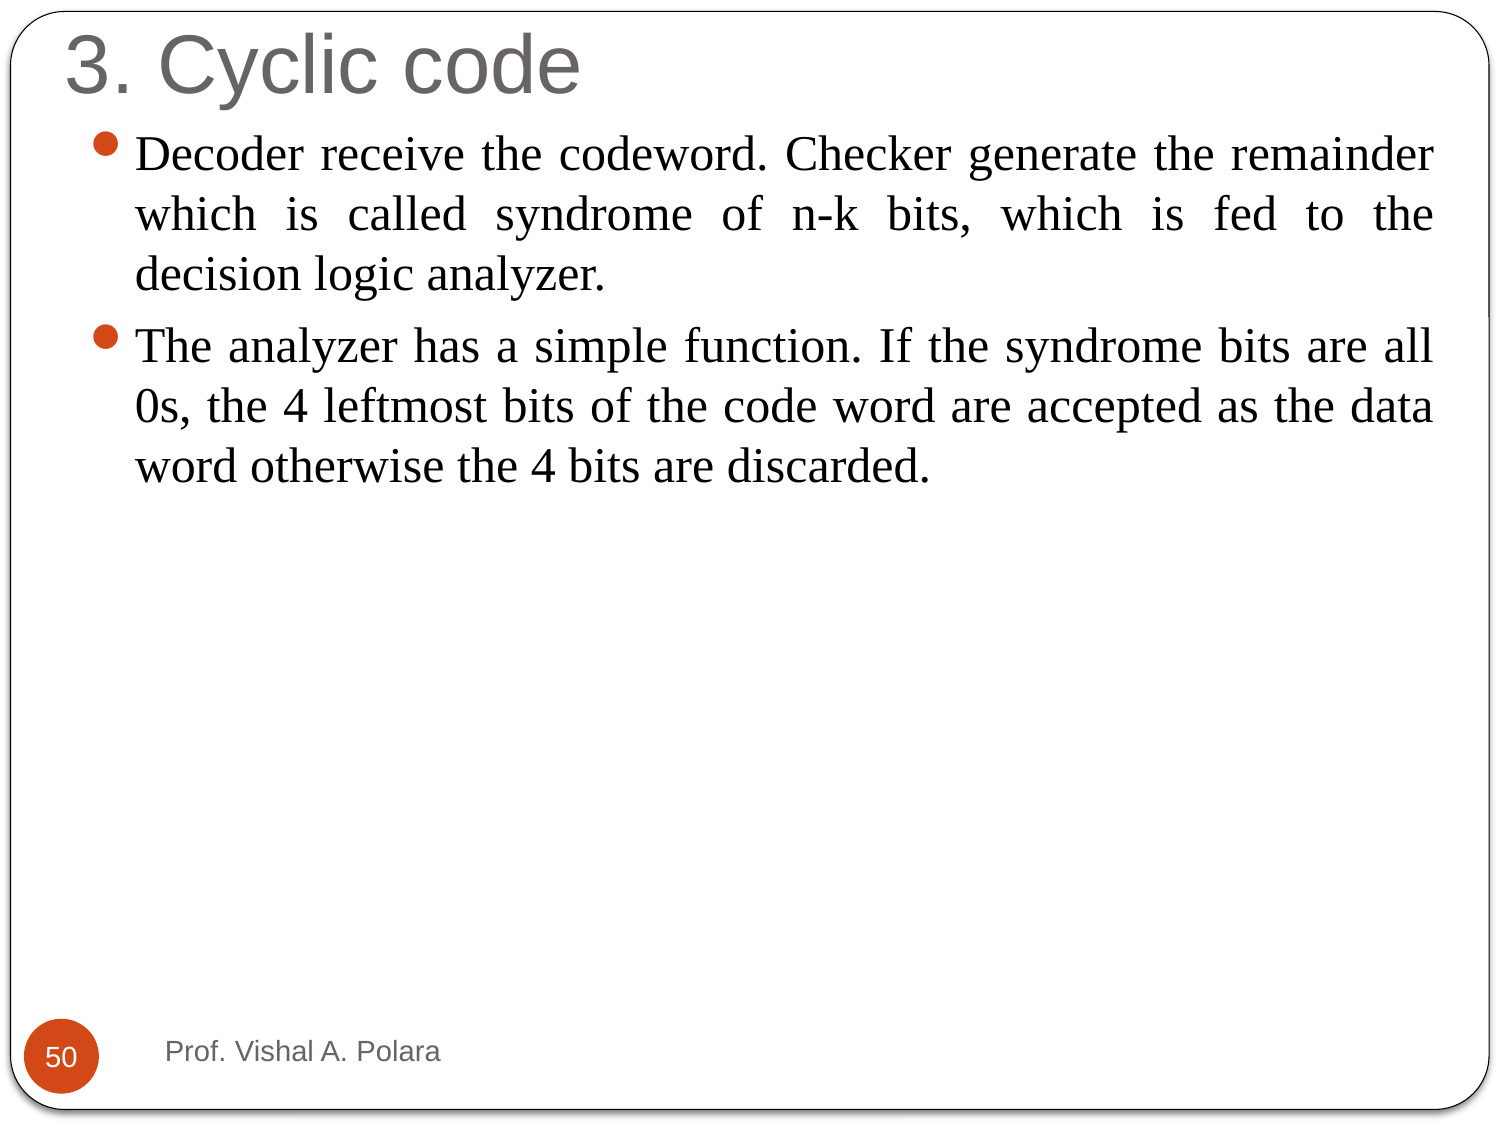

# 3. Cyclic code
Decoder receive the codeword. Checker generate the remainder which is called syndrome of n-k bits, which is fed to the decision logic analyzer.
The analyzer has a simple function. If the syndrome bits are all 0s, the 4 leftmost bits of the code word are accepted as the data word otherwise the 4 bits are discarded.

Prof. Vishal A. Polara
50